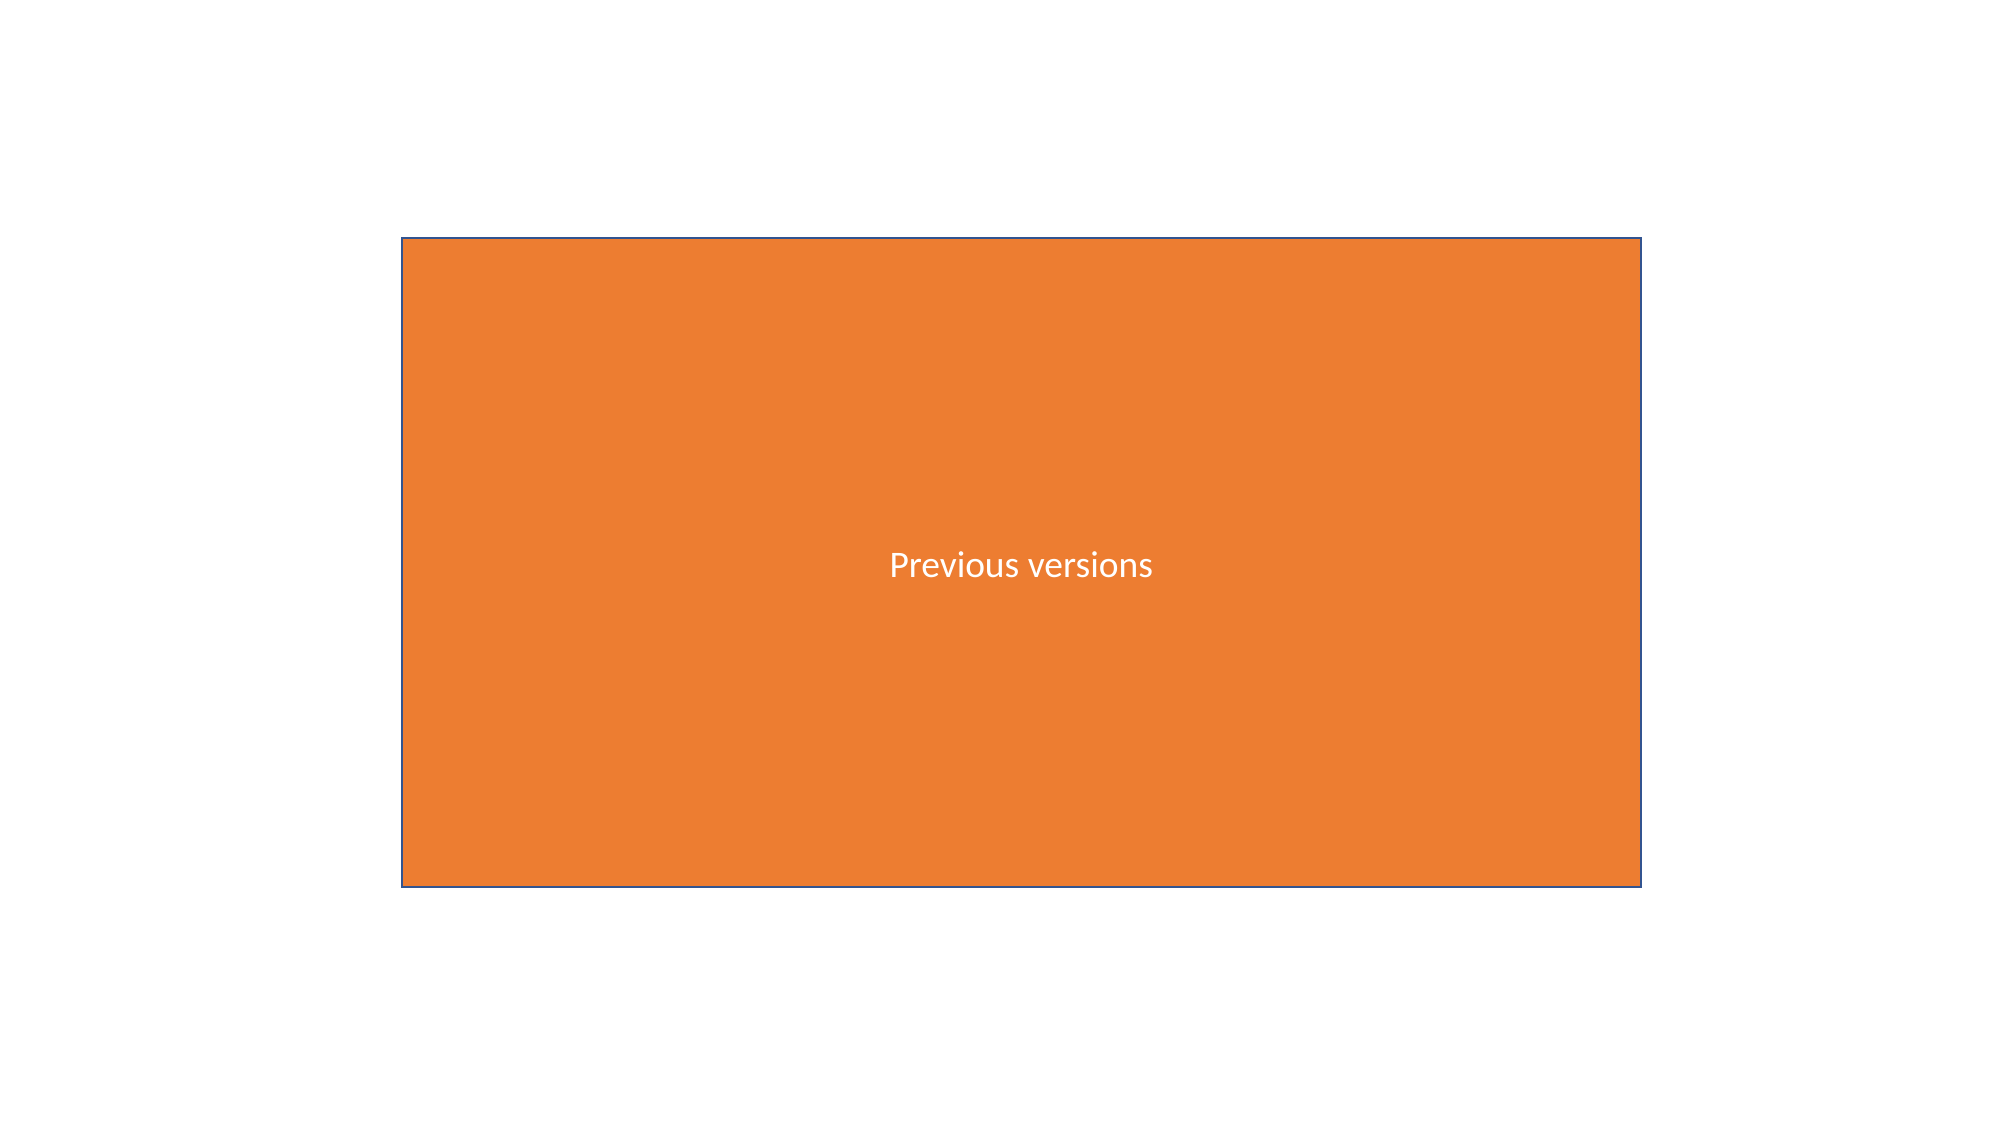

18 cm – max. Breite Abbildung
8,8 cm – max. Breite Abbildung
Previous versions